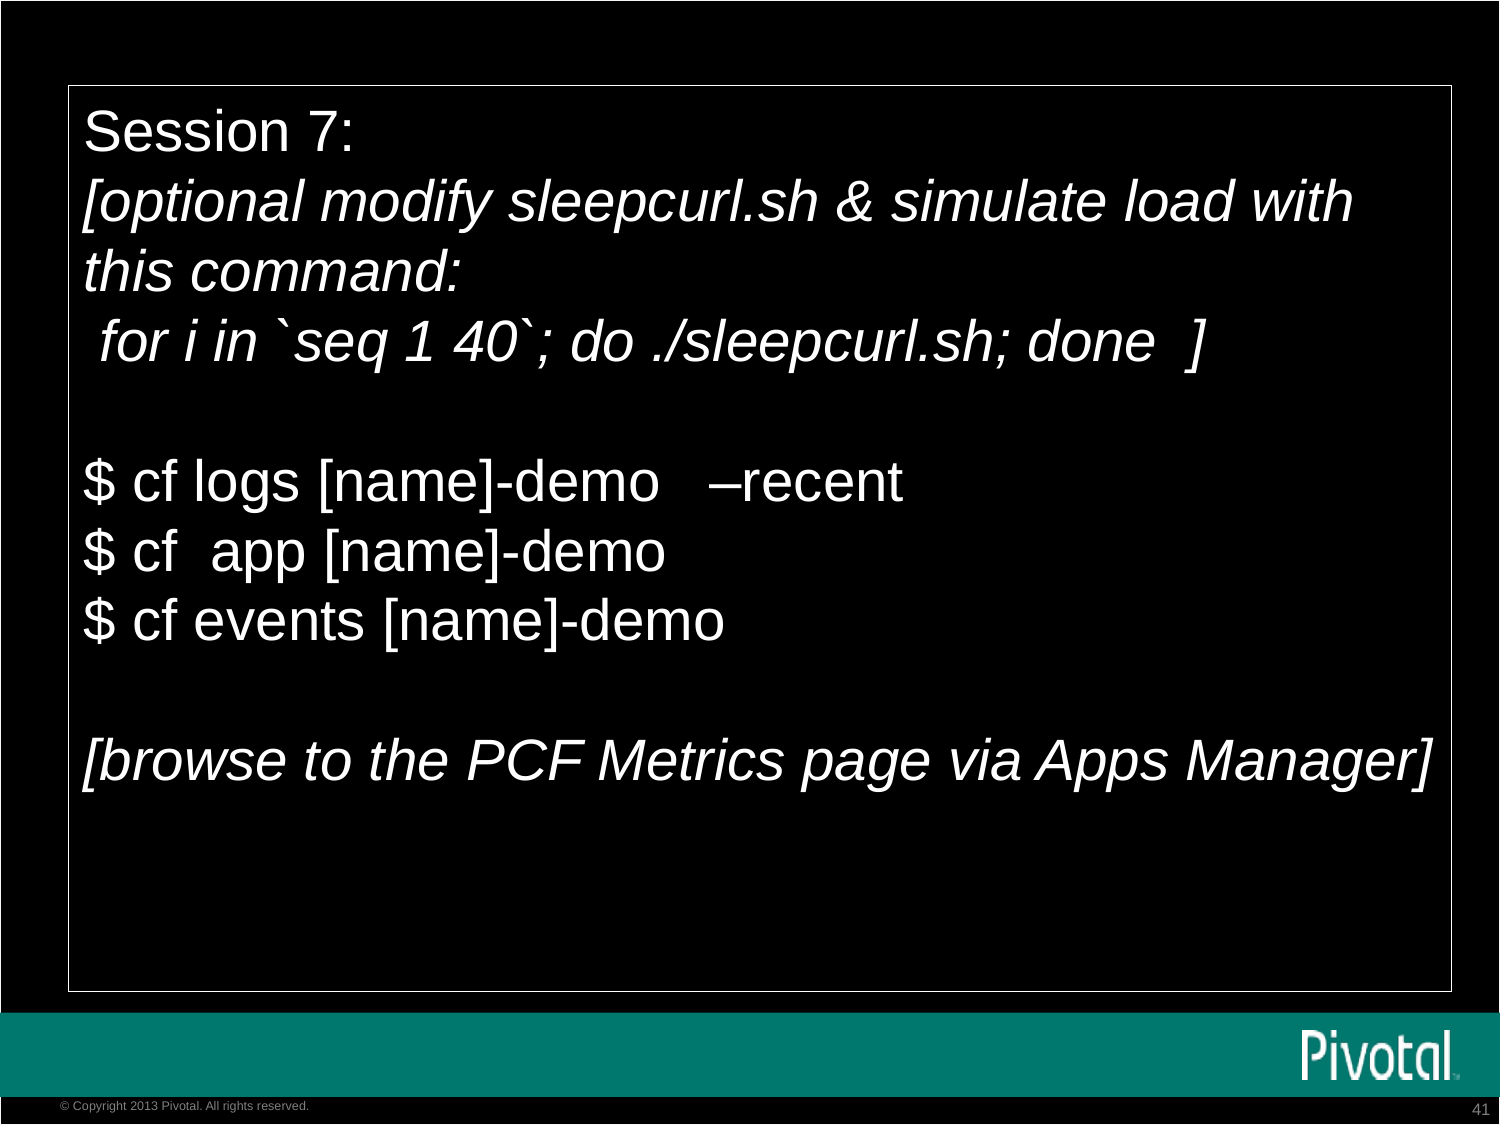

Session 7:
[optional modify sleepcurl.sh & simulate load with this command:
 for i in `seq 1 40`; do ./sleepcurl.sh; done  ]

$ cf logs [name]-demo   –recent
$ cf  app [name]-demo
$ cf events [name]-demo

[browse to the PCF Metrics page via Apps Manager]